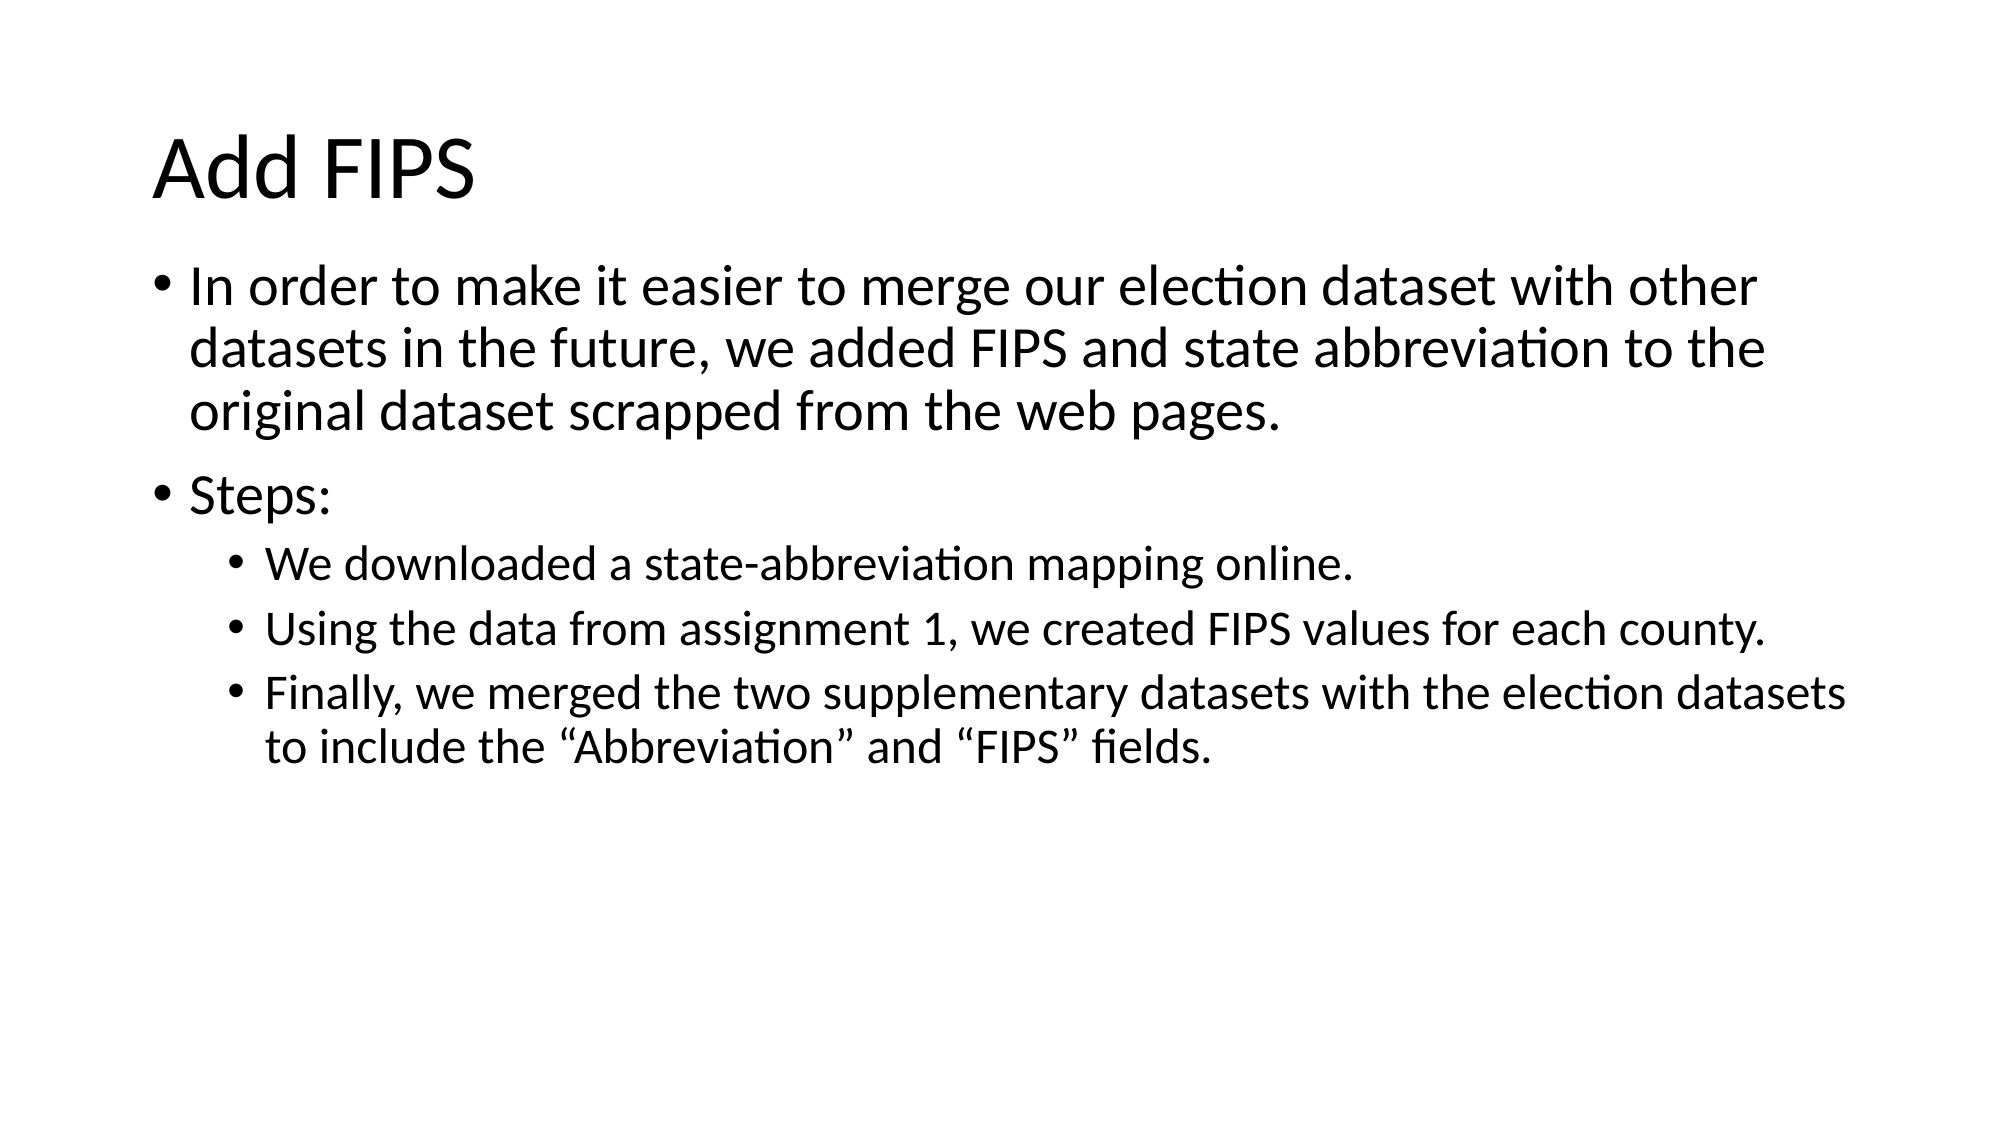

# Add FIPS
In order to make it easier to merge our election dataset with other datasets in the future, we added FIPS and state abbreviation to the original dataset scrapped from the web pages.
Steps:
We downloaded a state-abbreviation mapping online.
Using the data from assignment 1, we created FIPS values for each county.
Finally, we merged the two supplementary datasets with the election datasets to include the “Abbreviation” and “FIPS” fields.